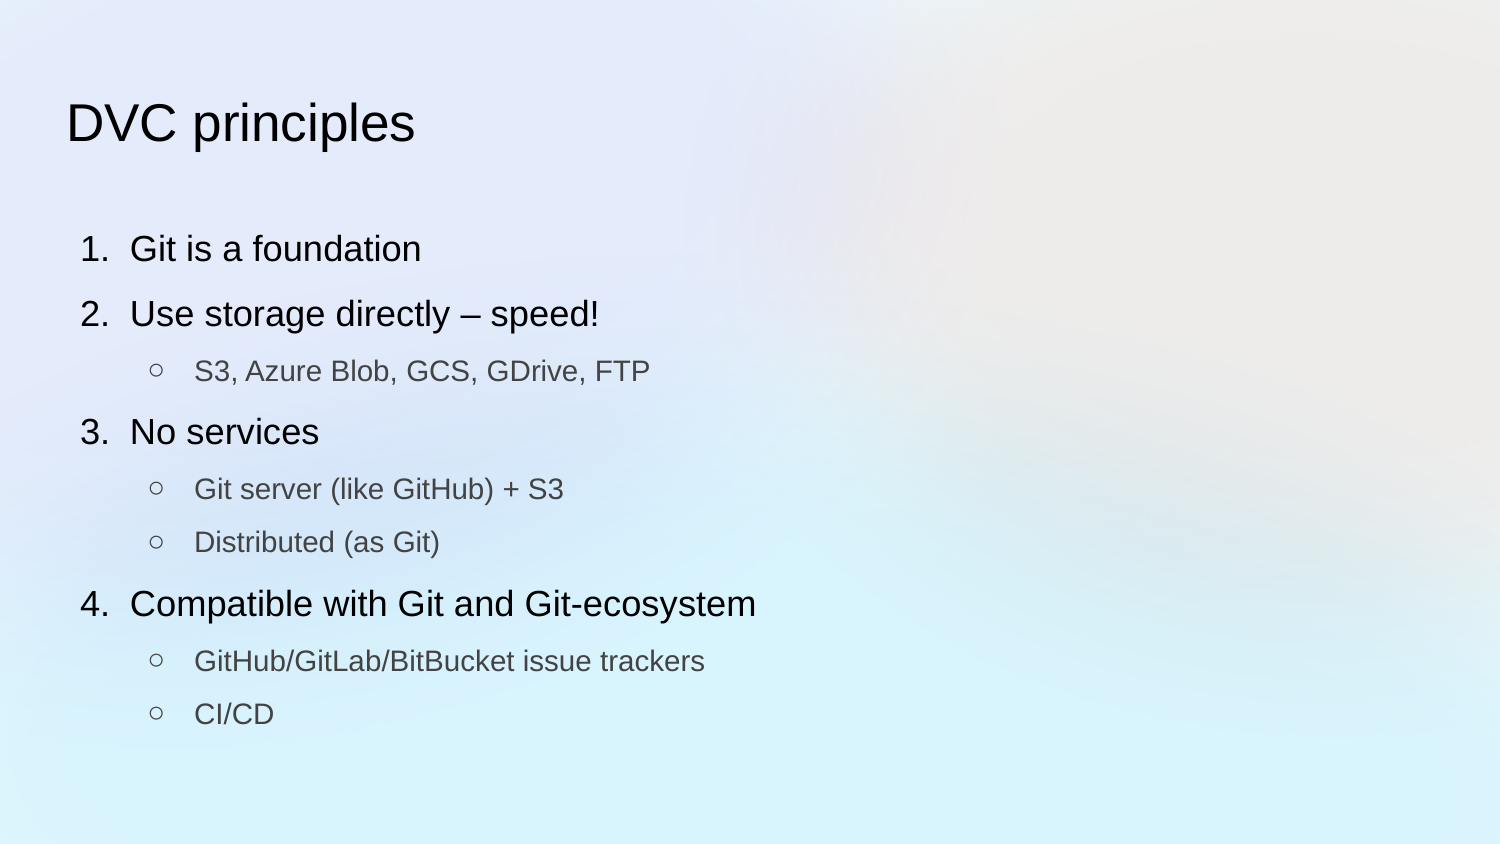

# DVC principles
Git is a foundation
Use storage directly – speed!
S3, Azure Blob, GCS, GDrive, FTP
No services
Git server (like GitHub) + S3
Distributed (as Git)
Compatible with Git and Git-ecosystem
GitHub/GitLab/BitBucket issue trackers
CI/CD